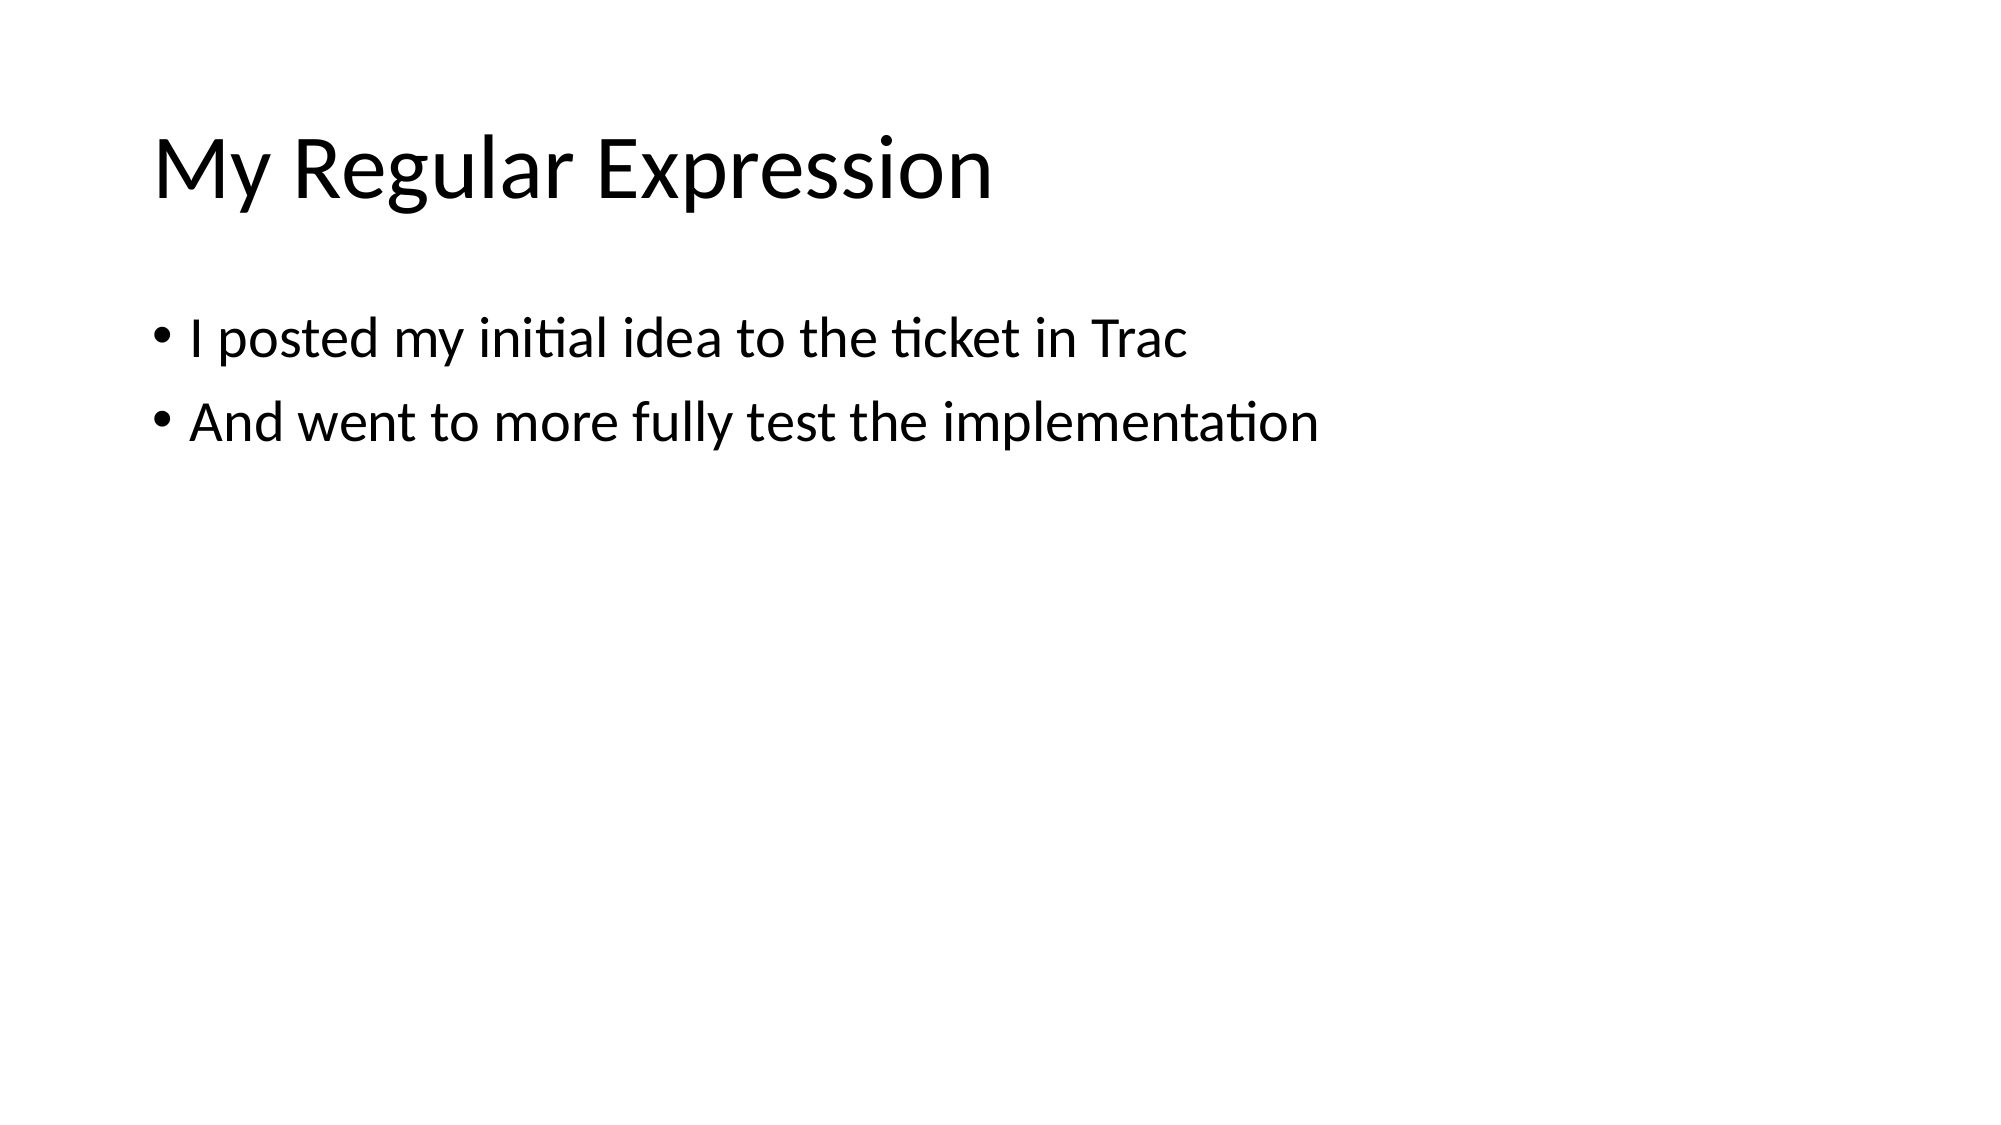

# My Regular Expression
I posted my initial idea to the ticket in Trac
And went to more fully test the implementation